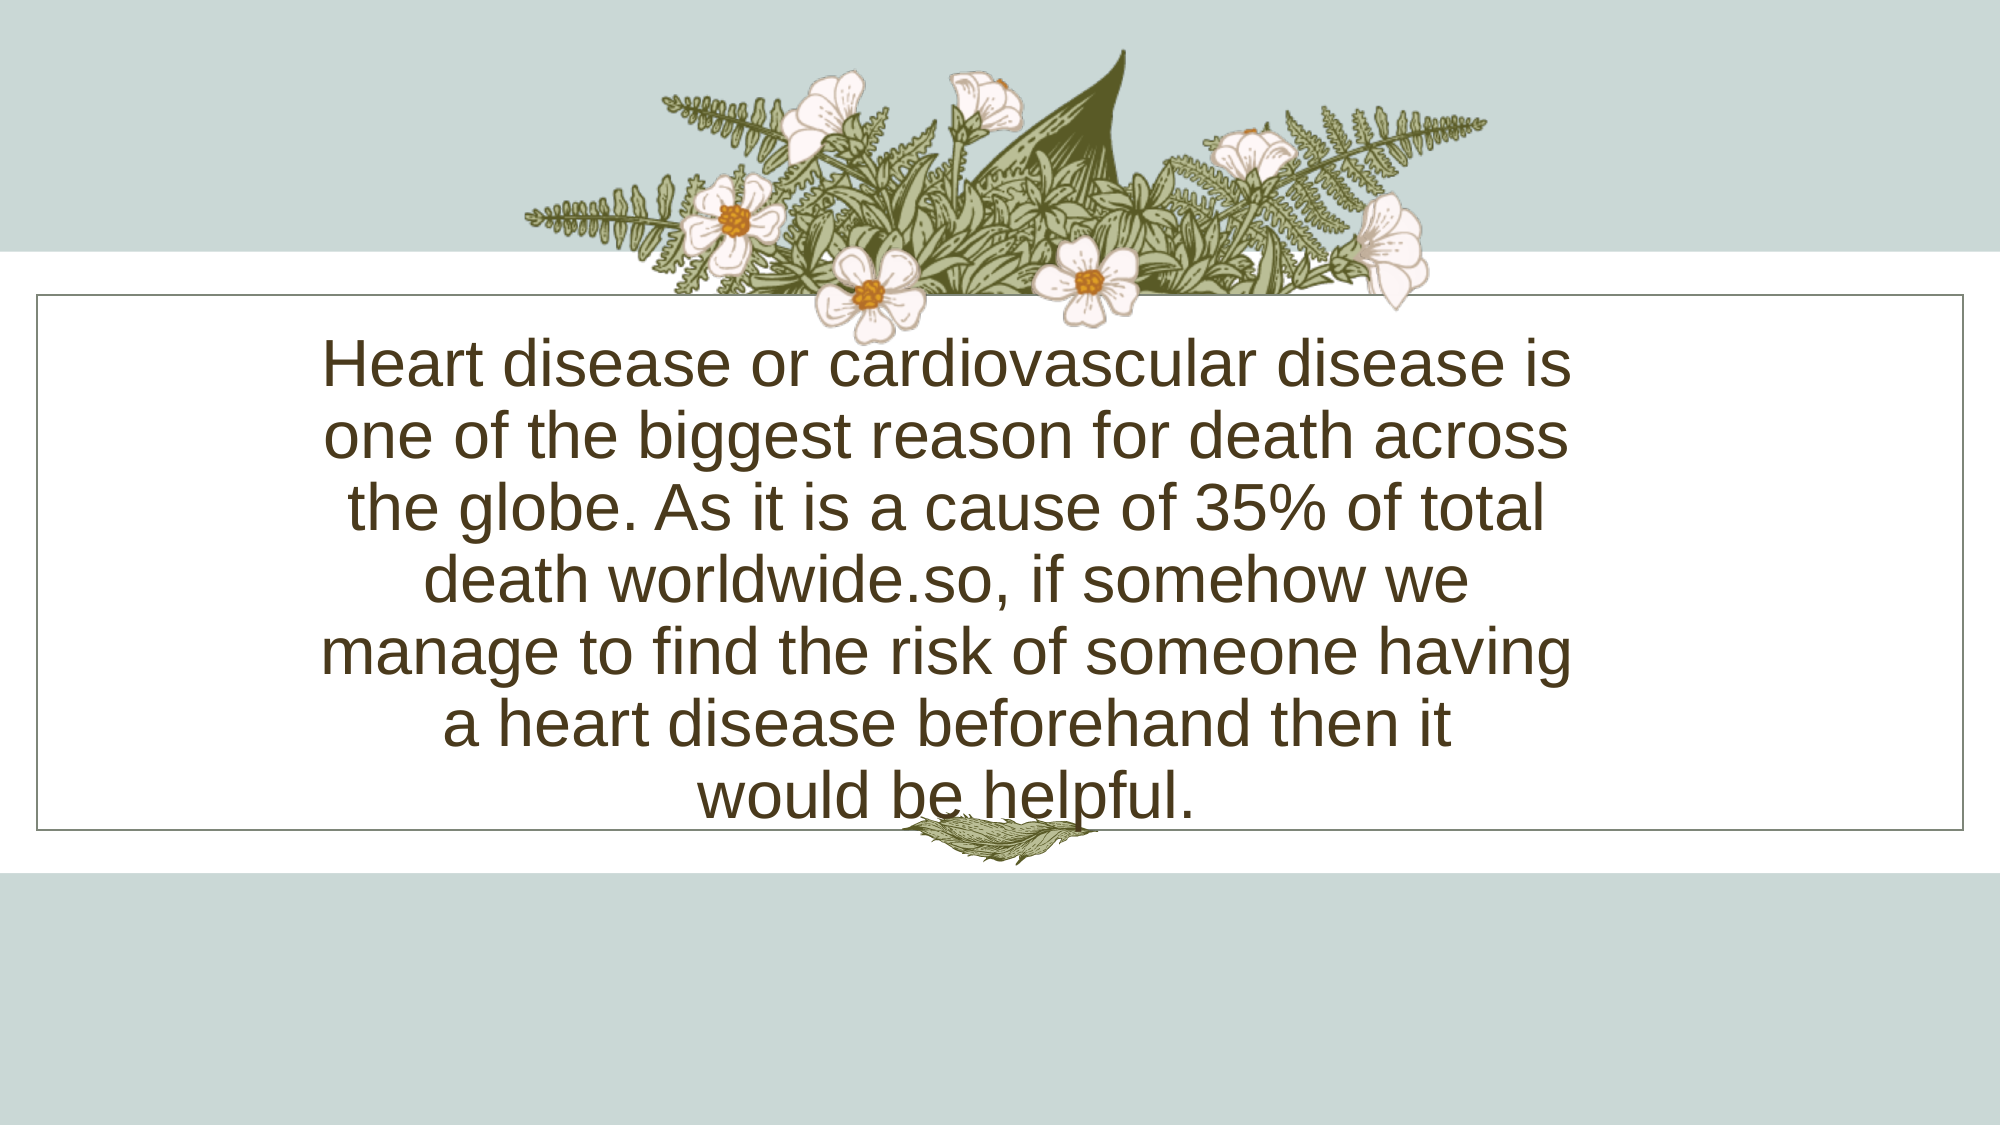

# Heart disease or cardiovascular disease is one of the biggest reason for death across the globe. As it is a cause of 35% of total death worldwide.so, if somehow we manage to find the risk of someone having a heart disease beforehand then it would be helpful.